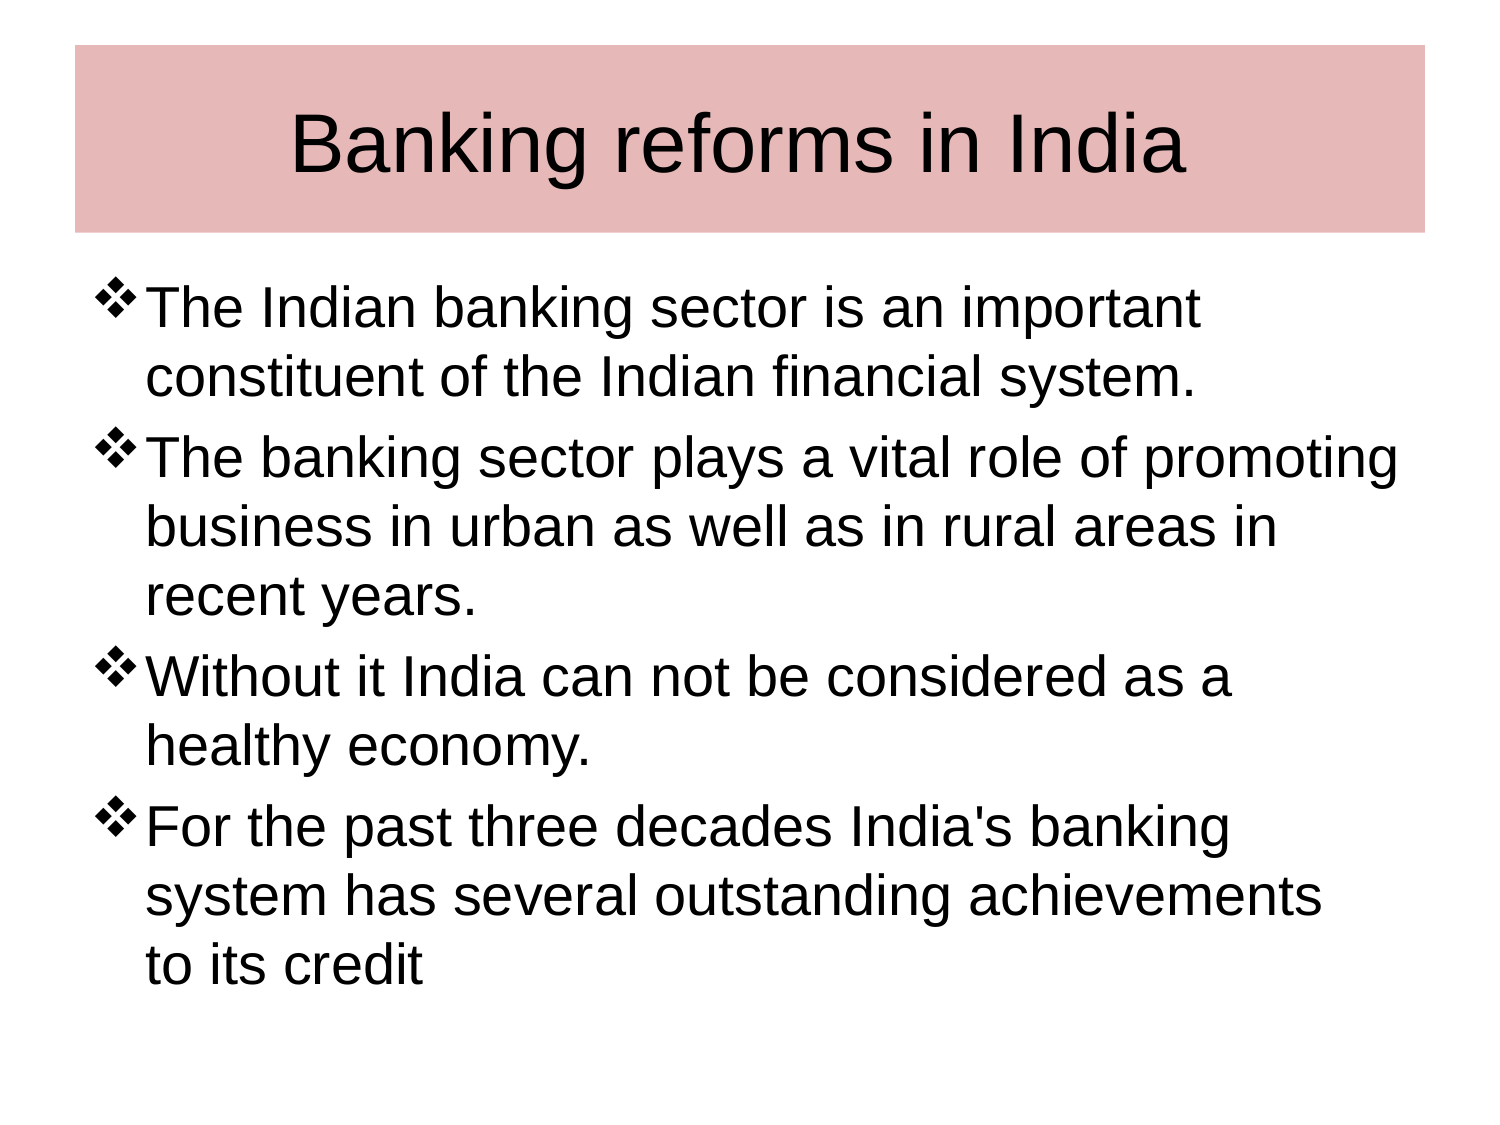

# Banking reforms in India
The Indian banking sector is an important constituent of the Indian financial system.
The banking sector plays a vital role of promoting business in urban as well as in rural areas in recent years.
Without it India can not be considered as a healthy economy.
For the past three decades India's banking system has several outstanding achievements to its credit